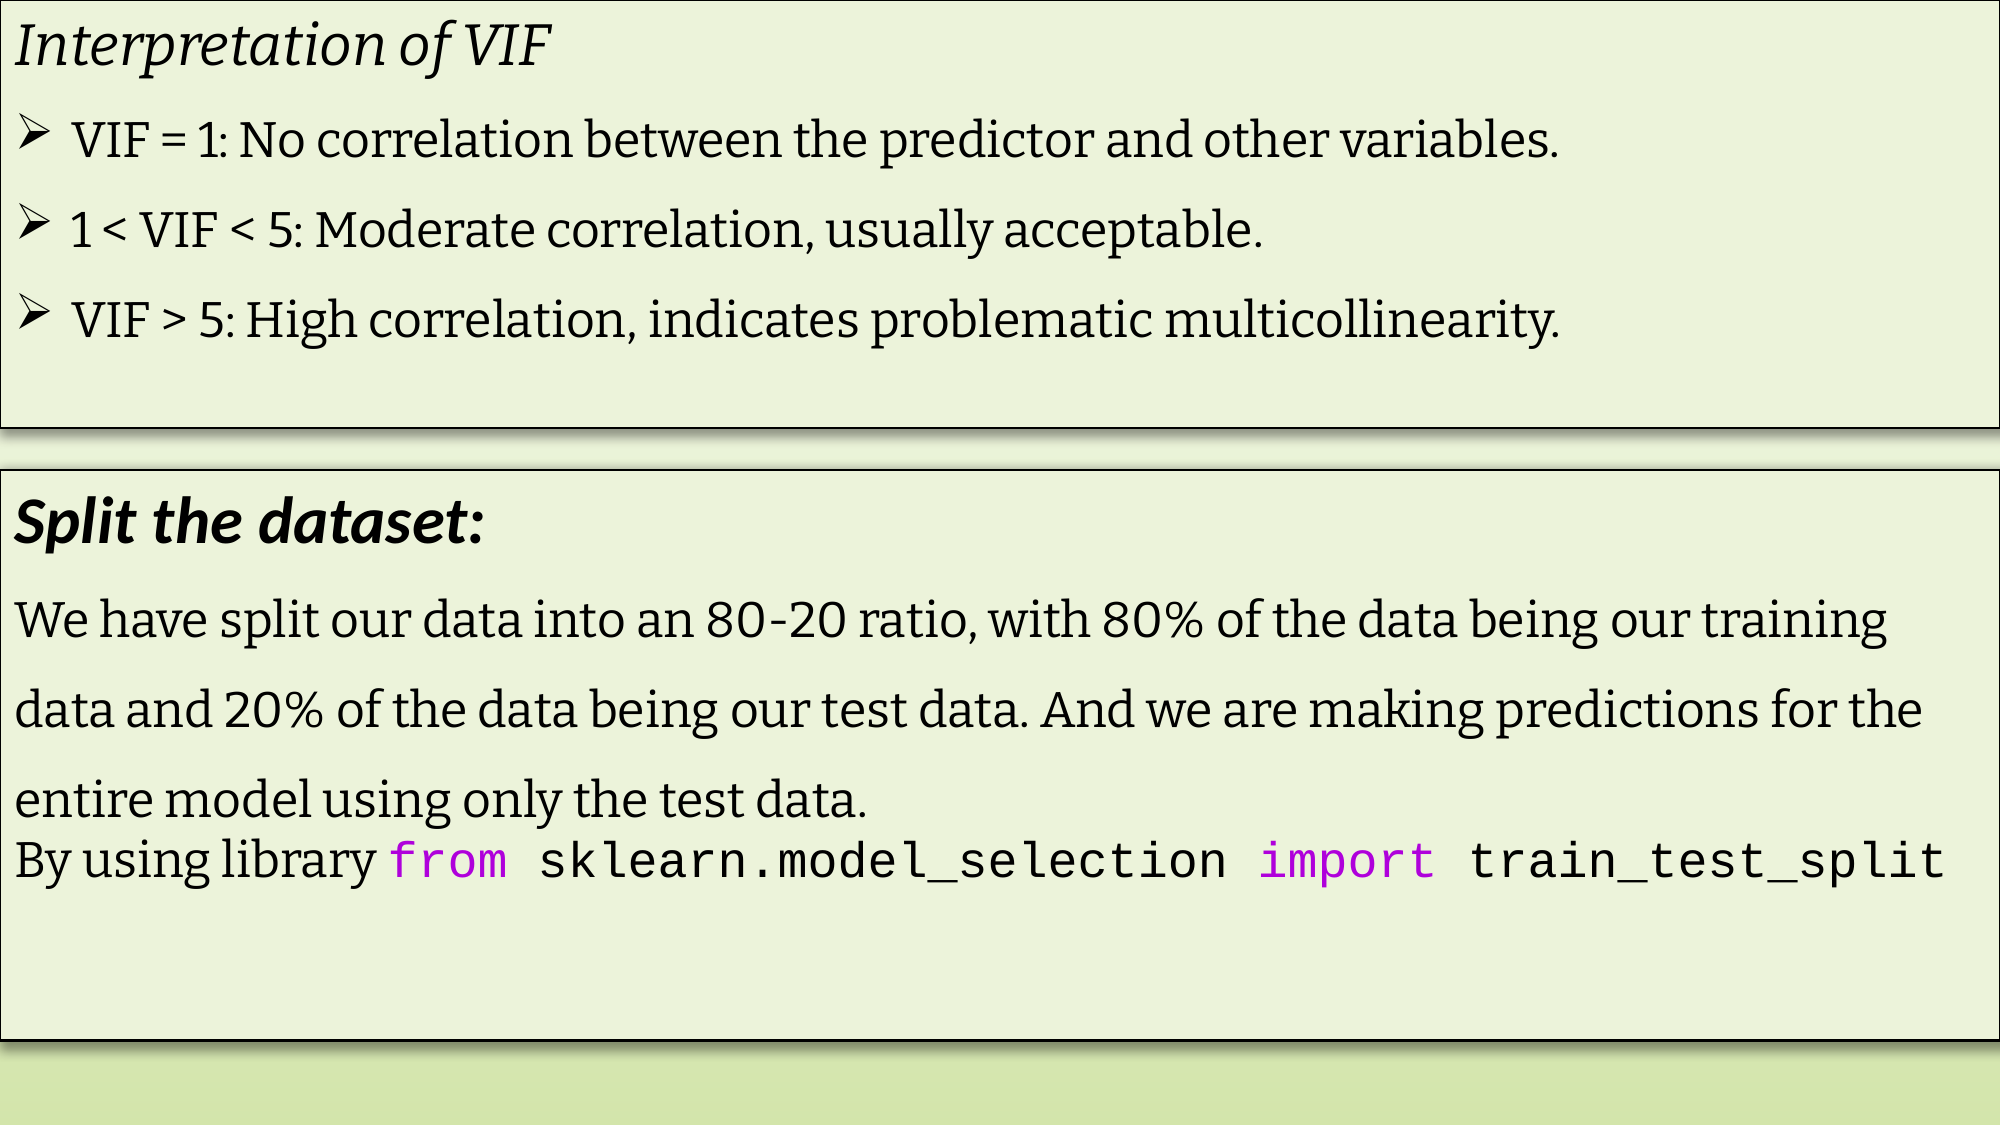

Interpretation of VIF
 VIF = 1: No correlation between the predictor and other variables.
 1 < VIF < 5: Moderate correlation, usually acceptable.
 VIF > 5: High correlation, indicates problematic multicollinearity.
Split the dataset:
We have split our data into an 80-20 ratio, with 80% of the data being our training data and 20% of the data being our test data. And we are making predictions for the entire model using only the test data.
By using library from sklearn.model_selection import train_test_split